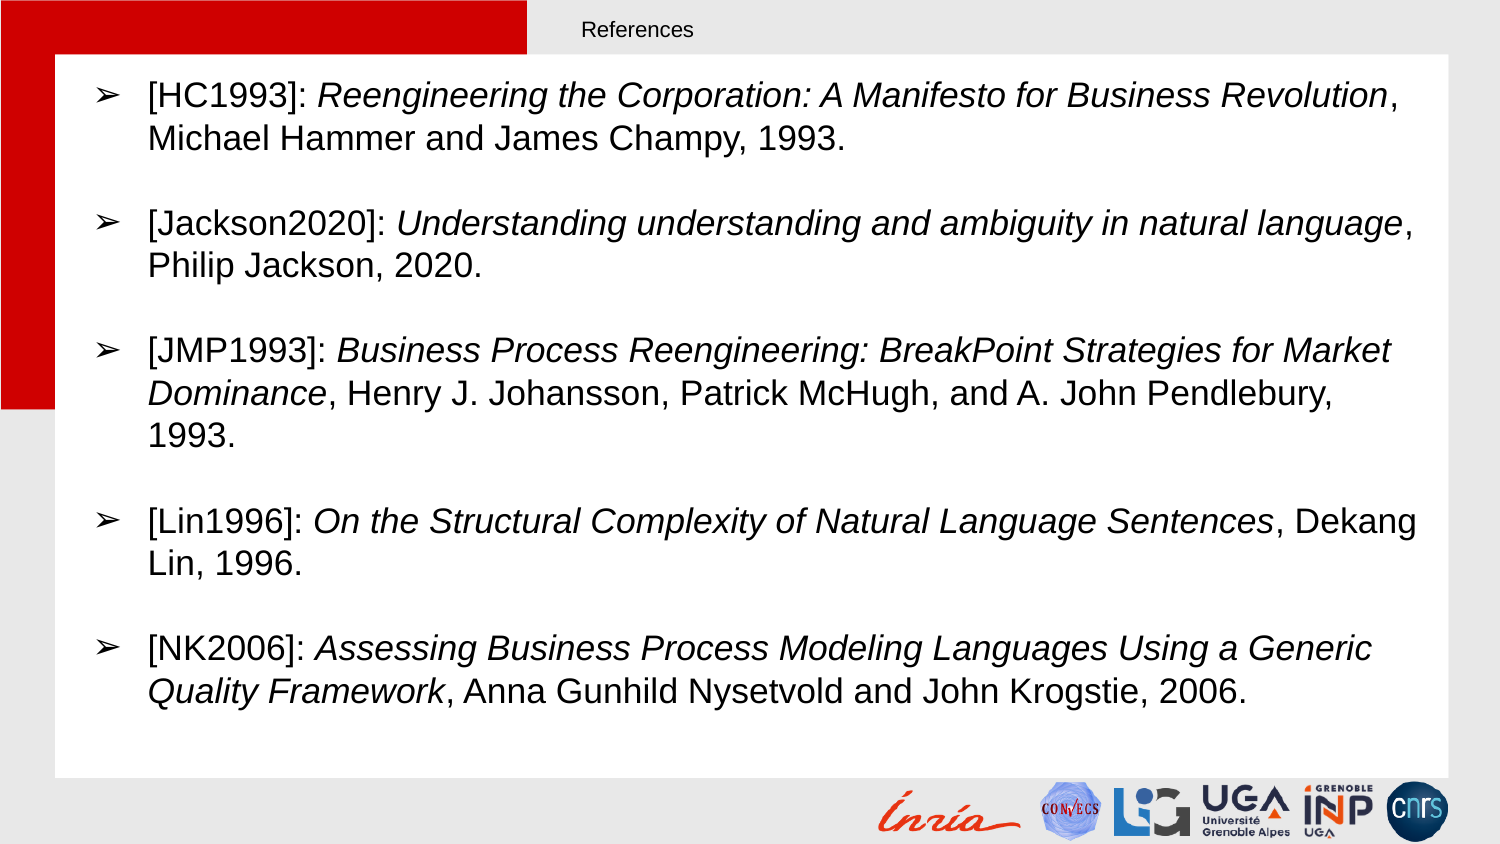

# References
[HC1993]: Reengineering the Corporation: A Manifesto for Business Revolution, Michael Hammer and James Champy, 1993.
[Jackson2020]: Understanding understanding and ambiguity in natural language, Philip Jackson, 2020.

[JMP1993]: Business Process Reengineering: BreakPoint Strategies for Market Dominance, Henry J. Johansson, Patrick McHugh, and A. John Pendlebury, 1993.
[Lin1996]: On the Structural Complexity of Natural Language Sentences, Dekang Lin, 1996.

[NK2006]: Assessing Business Process Modeling Languages Using a Generic Quality Framework, Anna Gunhild Nysetvold and John Krogstie, 2006.